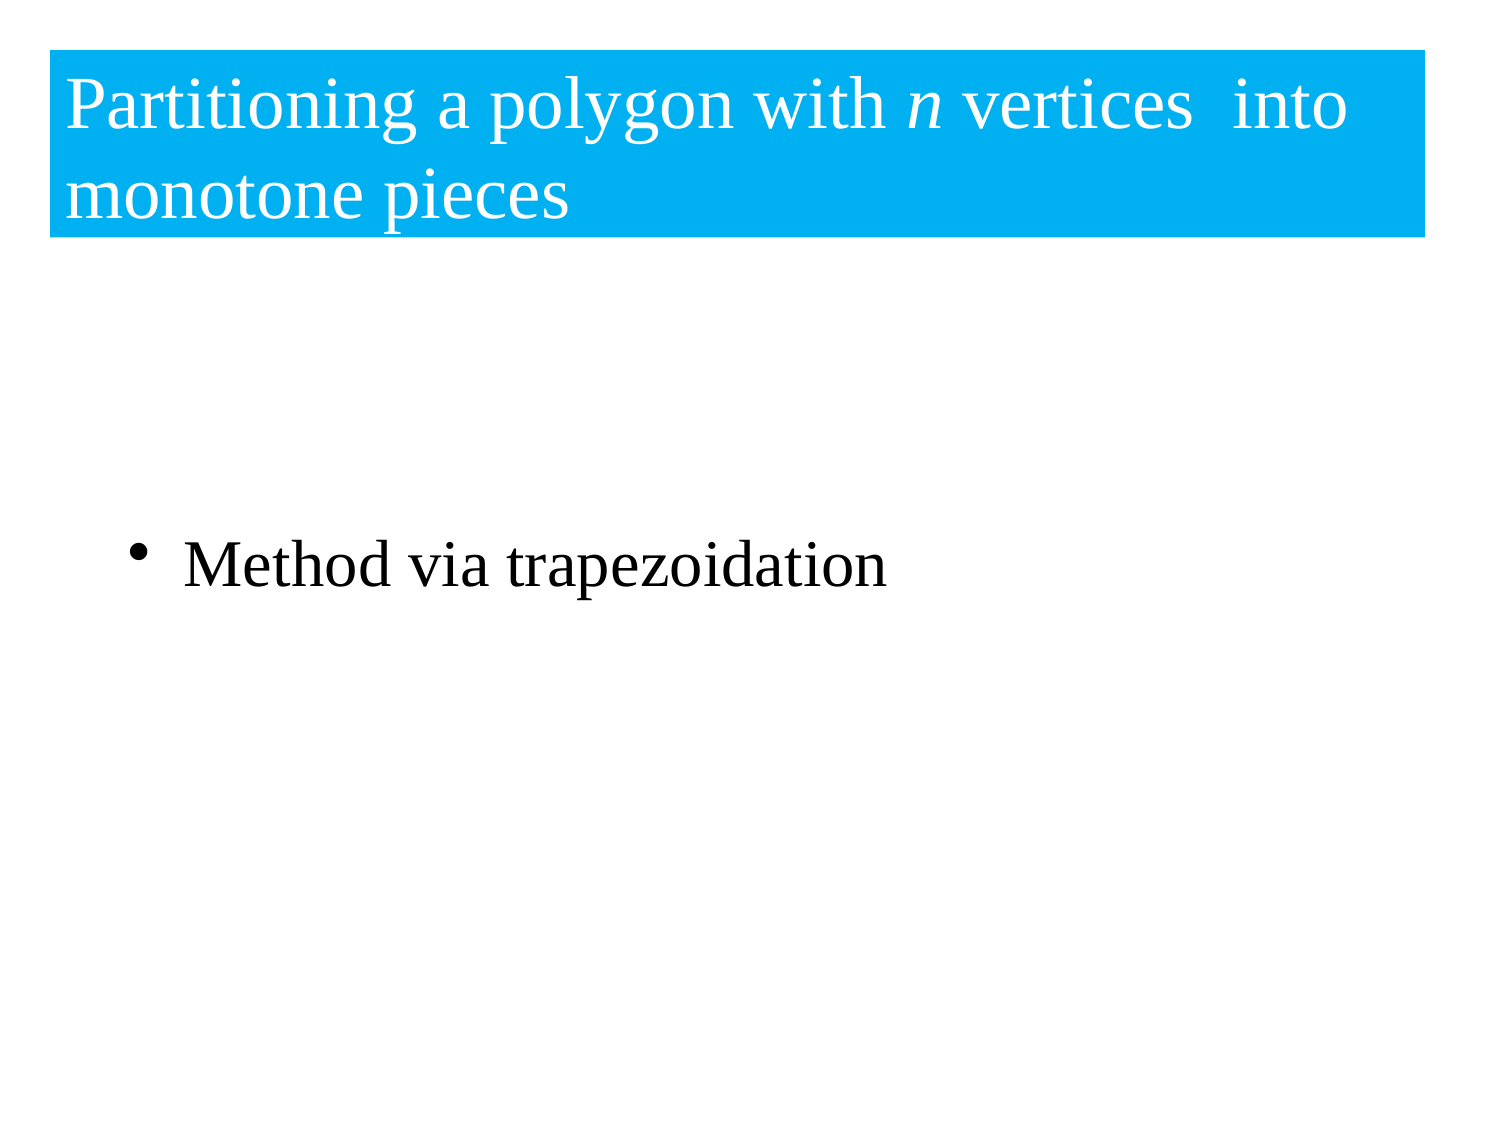

# Partitioning a polygon with n vertices  into monotone pieces
Method via trapezoidation